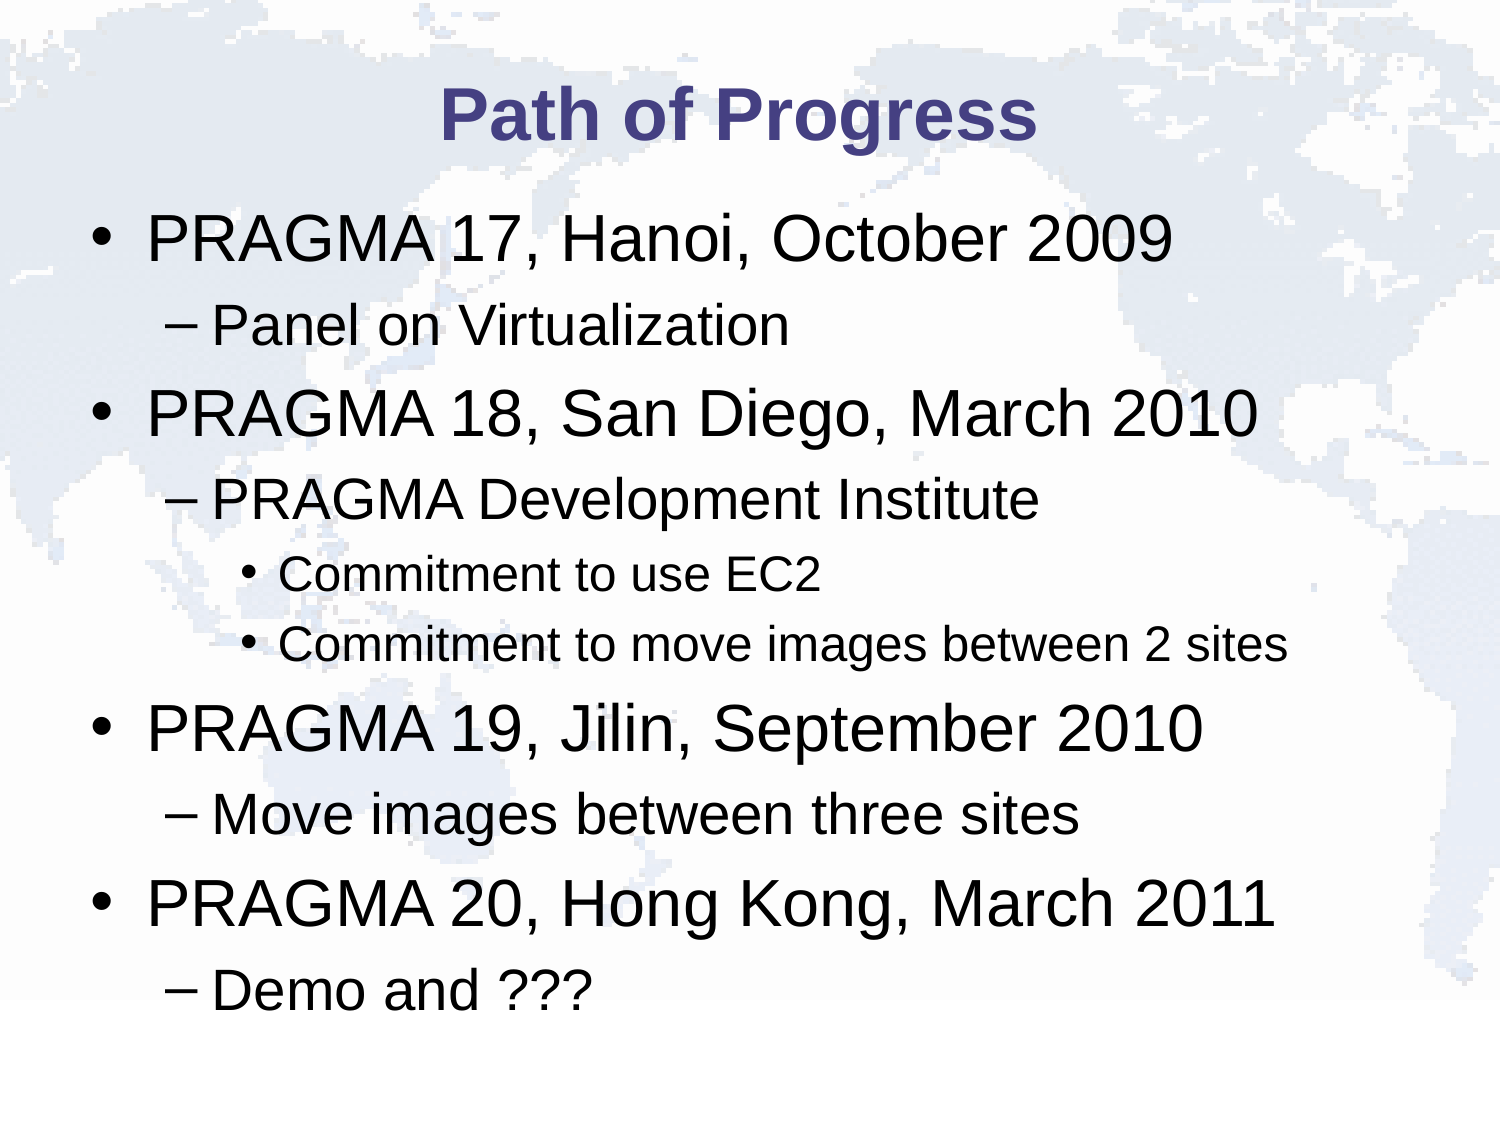

# Path of Progress
PRAGMA 17, Hanoi, October 2009
Panel on Virtualization
PRAGMA 18, San Diego, March 2010
PRAGMA Development Institute
Commitment to use EC2
Commitment to move images between 2 sites
PRAGMA 19, Jilin, September 2010
Move images between three sites
PRAGMA 20, Hong Kong, March 2011
Demo and ???